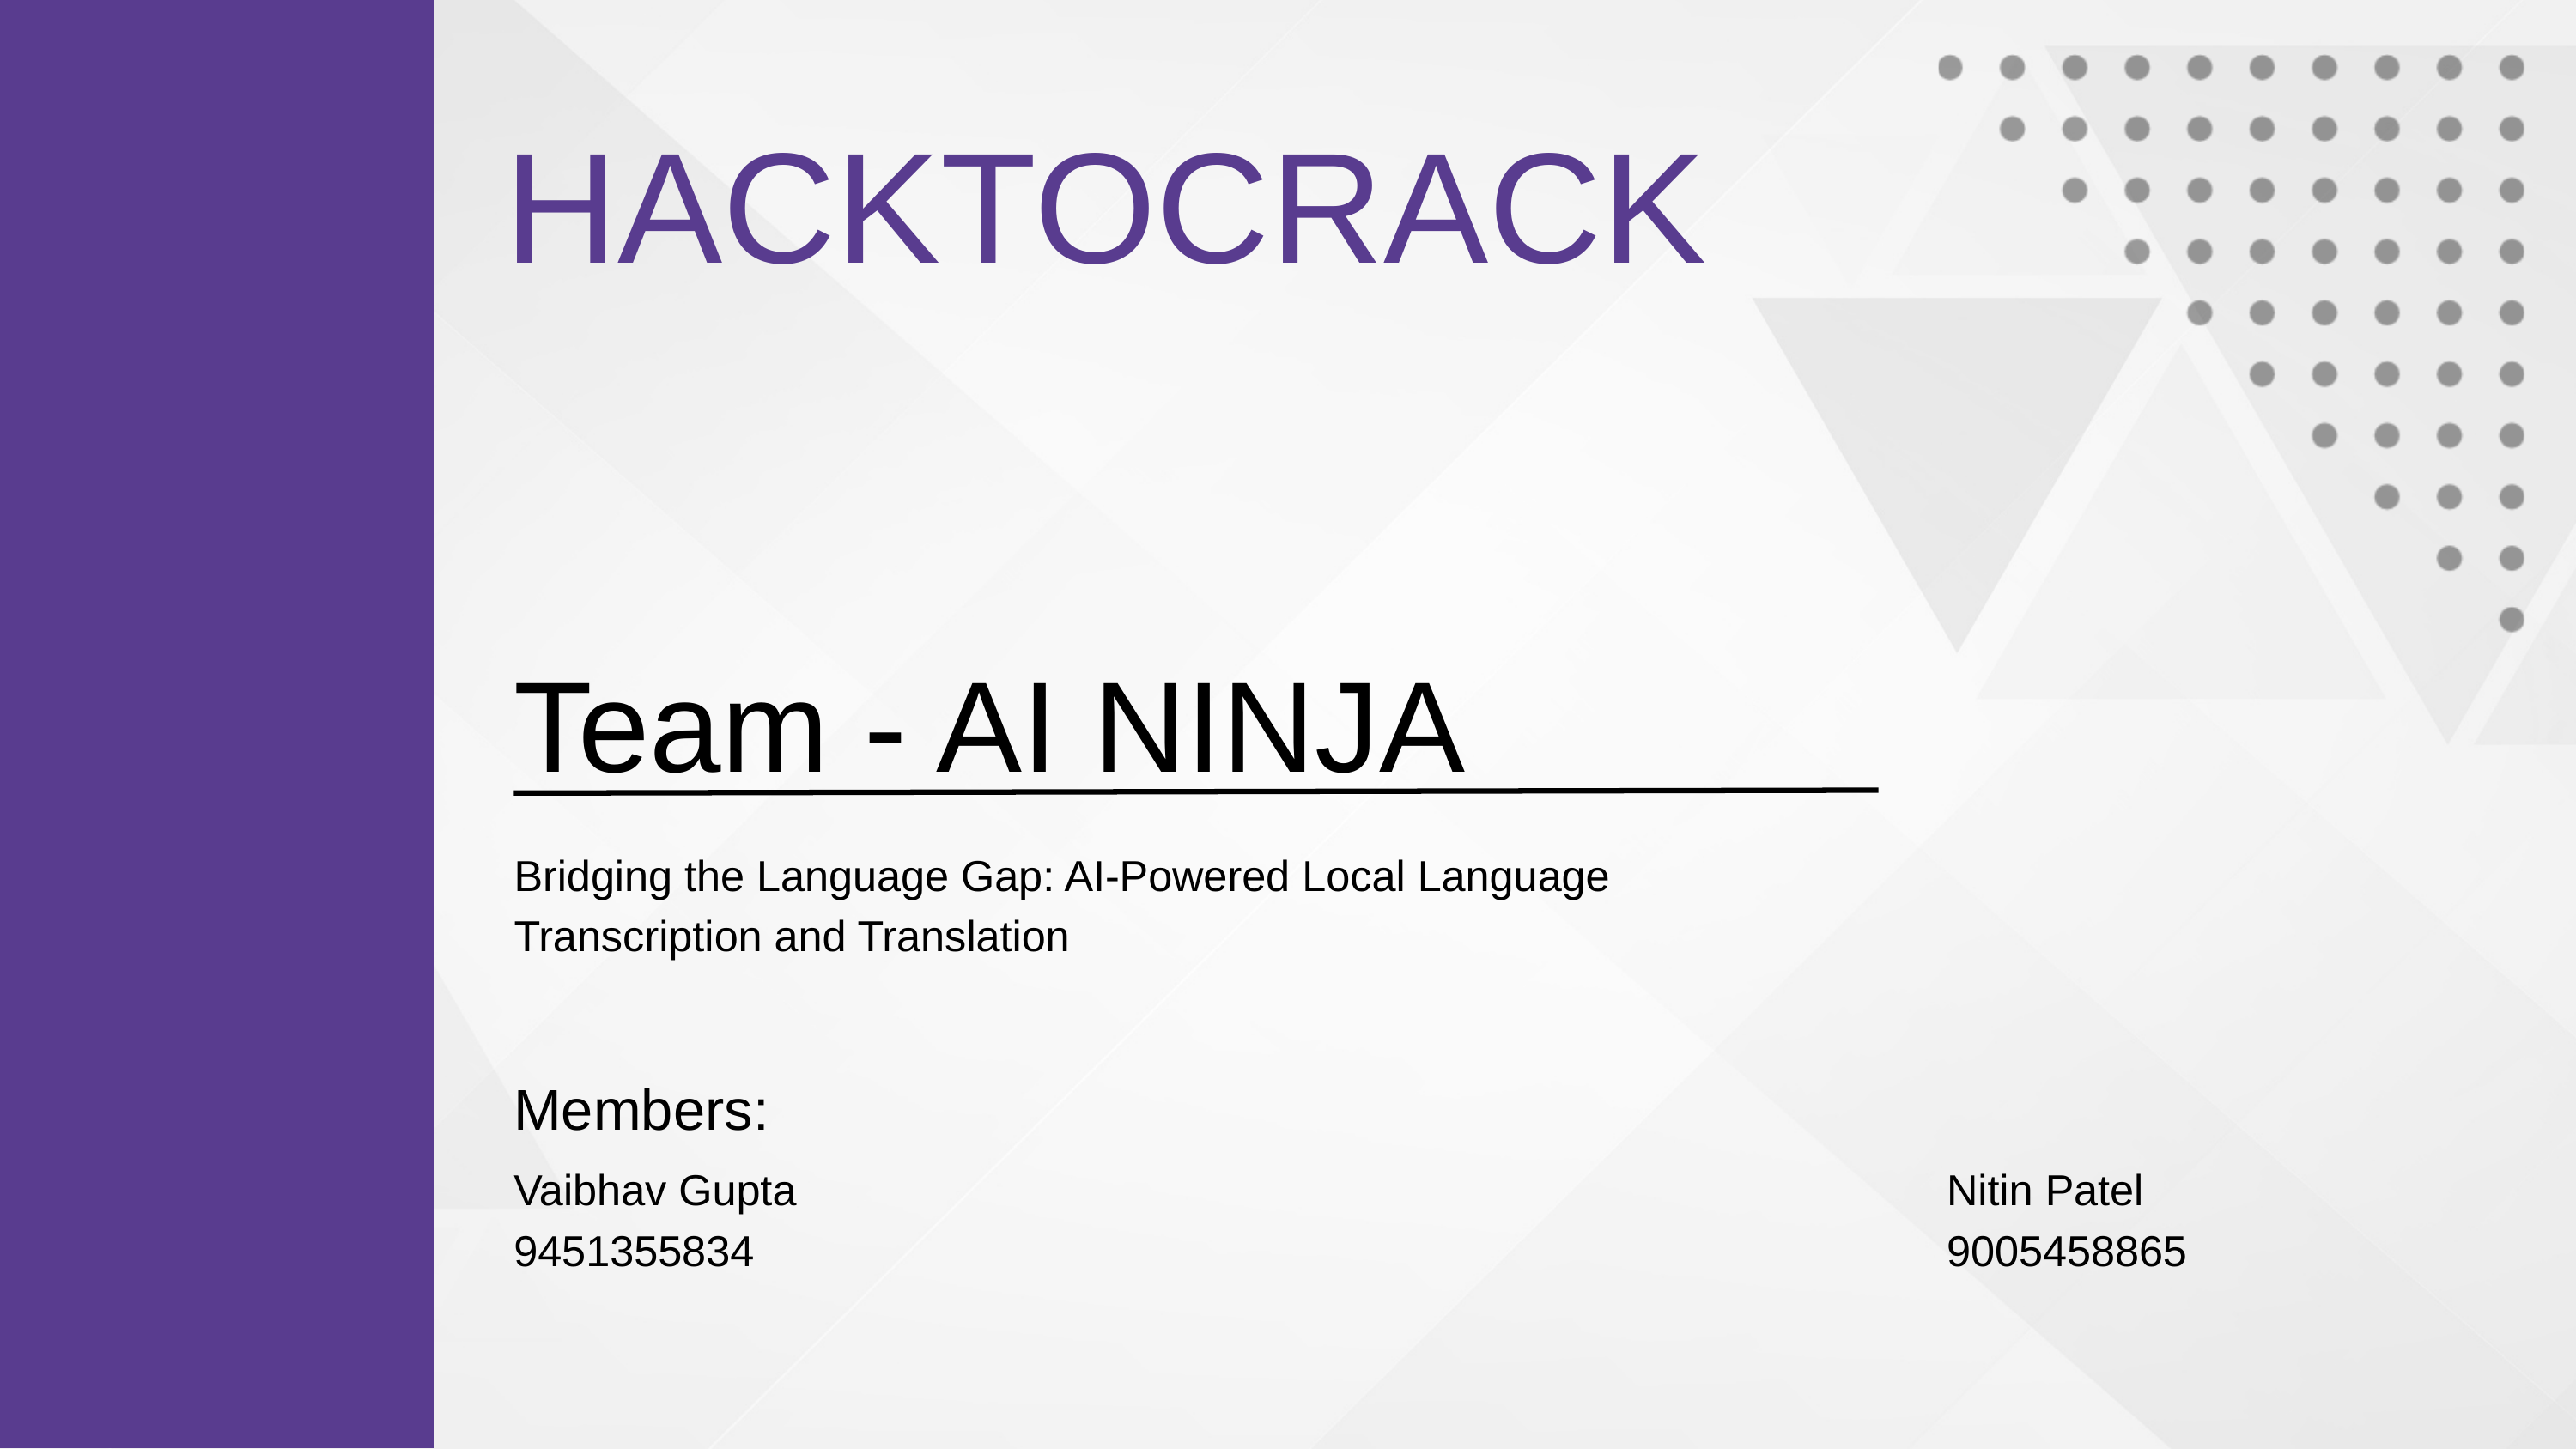

HACKTOCRACK
Team - AI NINJA

Bridging the Language Gap: AI-Powered Local Language Transcription and Translation
Members:
Vaibhav Gupta
9451355834
Nitin Patel
9005458865